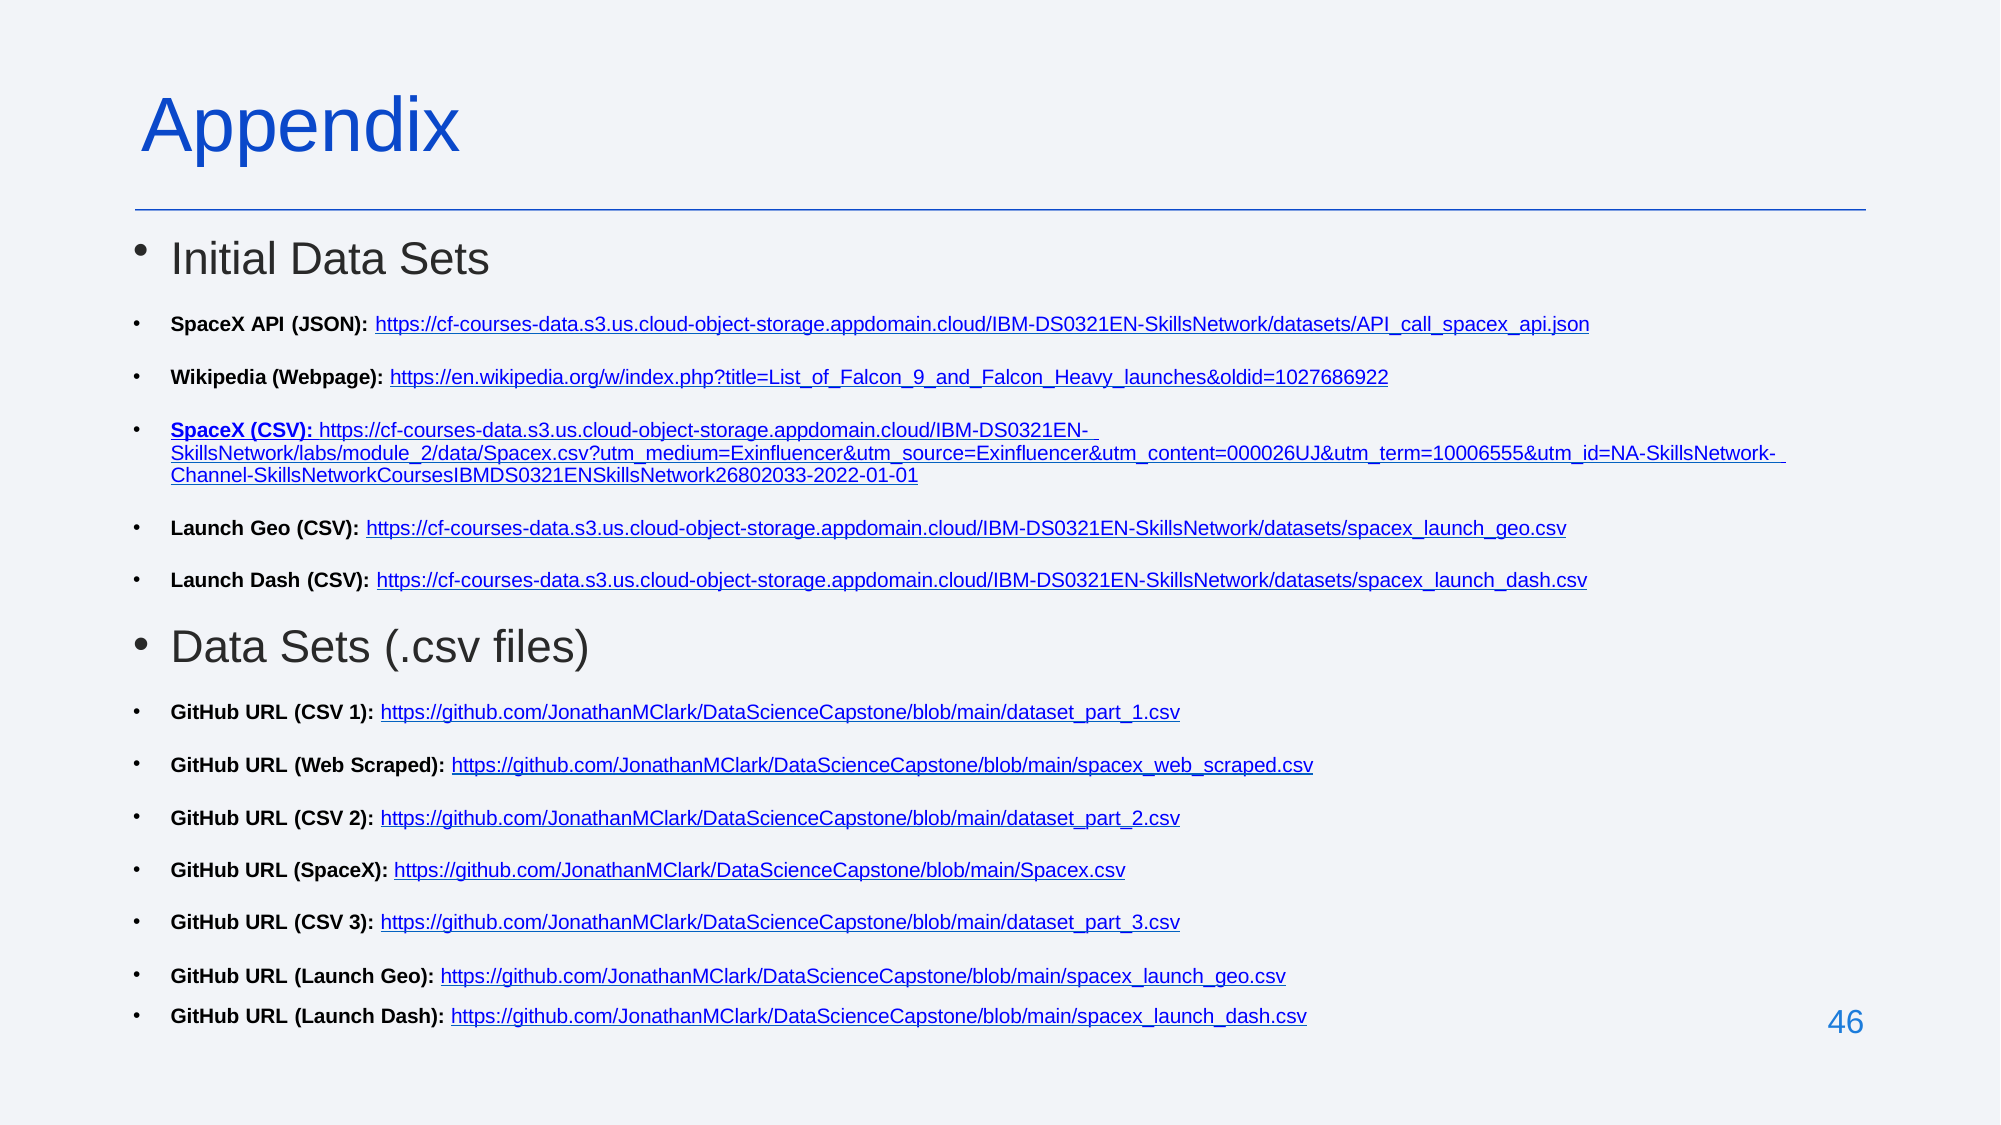

# Appendix
Initial Data Sets
SpaceX API (JSON): https://cf-courses-data.s3.us.cloud-object-storage.appdomain.cloud/IBM-DS0321EN-SkillsNetwork/datasets/API_call_spacex_api.json

Wikipedia (Webpage): https://en.wikipedia.org/w/index.php?title=List_of_Falcon_9_and_Falcon_Heavy_launches&oldid=1027686922

SpaceX (CSV): https://cf-courses-data.s3.us.cloud-object-storage.appdomain.cloud/IBM-DS0321EN-  SkillsNetwork/labs/module_2/data/Spacex.csv?utm_medium=Exinfluencer&utm_source=Exinfluencer&utm_content=000026UJ&utm_term=10006555&utm_id=NA-SkillsNetwork-  Channel-SkillsNetworkCoursesIBMDS0321ENSkillsNetwork26802033-2022-01-01

Launch Geo (CSV): https://cf-courses-data.s3.us.cloud-object-storage.appdomain.cloud/IBM-DS0321EN-SkillsNetwork/datasets/spacex_launch_geo.csv

Launch Dash (CSV): https://cf-courses-data.s3.us.cloud-object-storage.appdomain.cloud/IBM-DS0321EN-SkillsNetwork/datasets/spacex_launch_dash.csv

Data Sets (.csv files)
GitHub URL (CSV 1): https://github.com/JonathanMClark/DataScienceCapstone/blob/main/dataset_part_1.csv

GitHub URL (Web Scraped): https://github.com/JonathanMClark/DataScienceCapstone/blob/main/spacex_web_scraped.csv

GitHub URL (CSV 2): https://github.com/JonathanMClark/DataScienceCapstone/blob/main/dataset_part_2.csv

GitHub URL (SpaceX): https://github.com/JonathanMClark/DataScienceCapstone/blob/main/Spacex.csv

GitHub URL (CSV 3): https://github.com/JonathanMClark/DataScienceCapstone/blob/main/dataset_part_3.csv

GitHub URL (Launch Geo): https://github.com/JonathanMClark/DataScienceCapstone/blob/main/spacex_launch_geo.csv
46
GitHub URL (Launch Dash): https://github.com/JonathanMClark/DataScienceCapstone/blob/main/spacex_launch_dash.csv